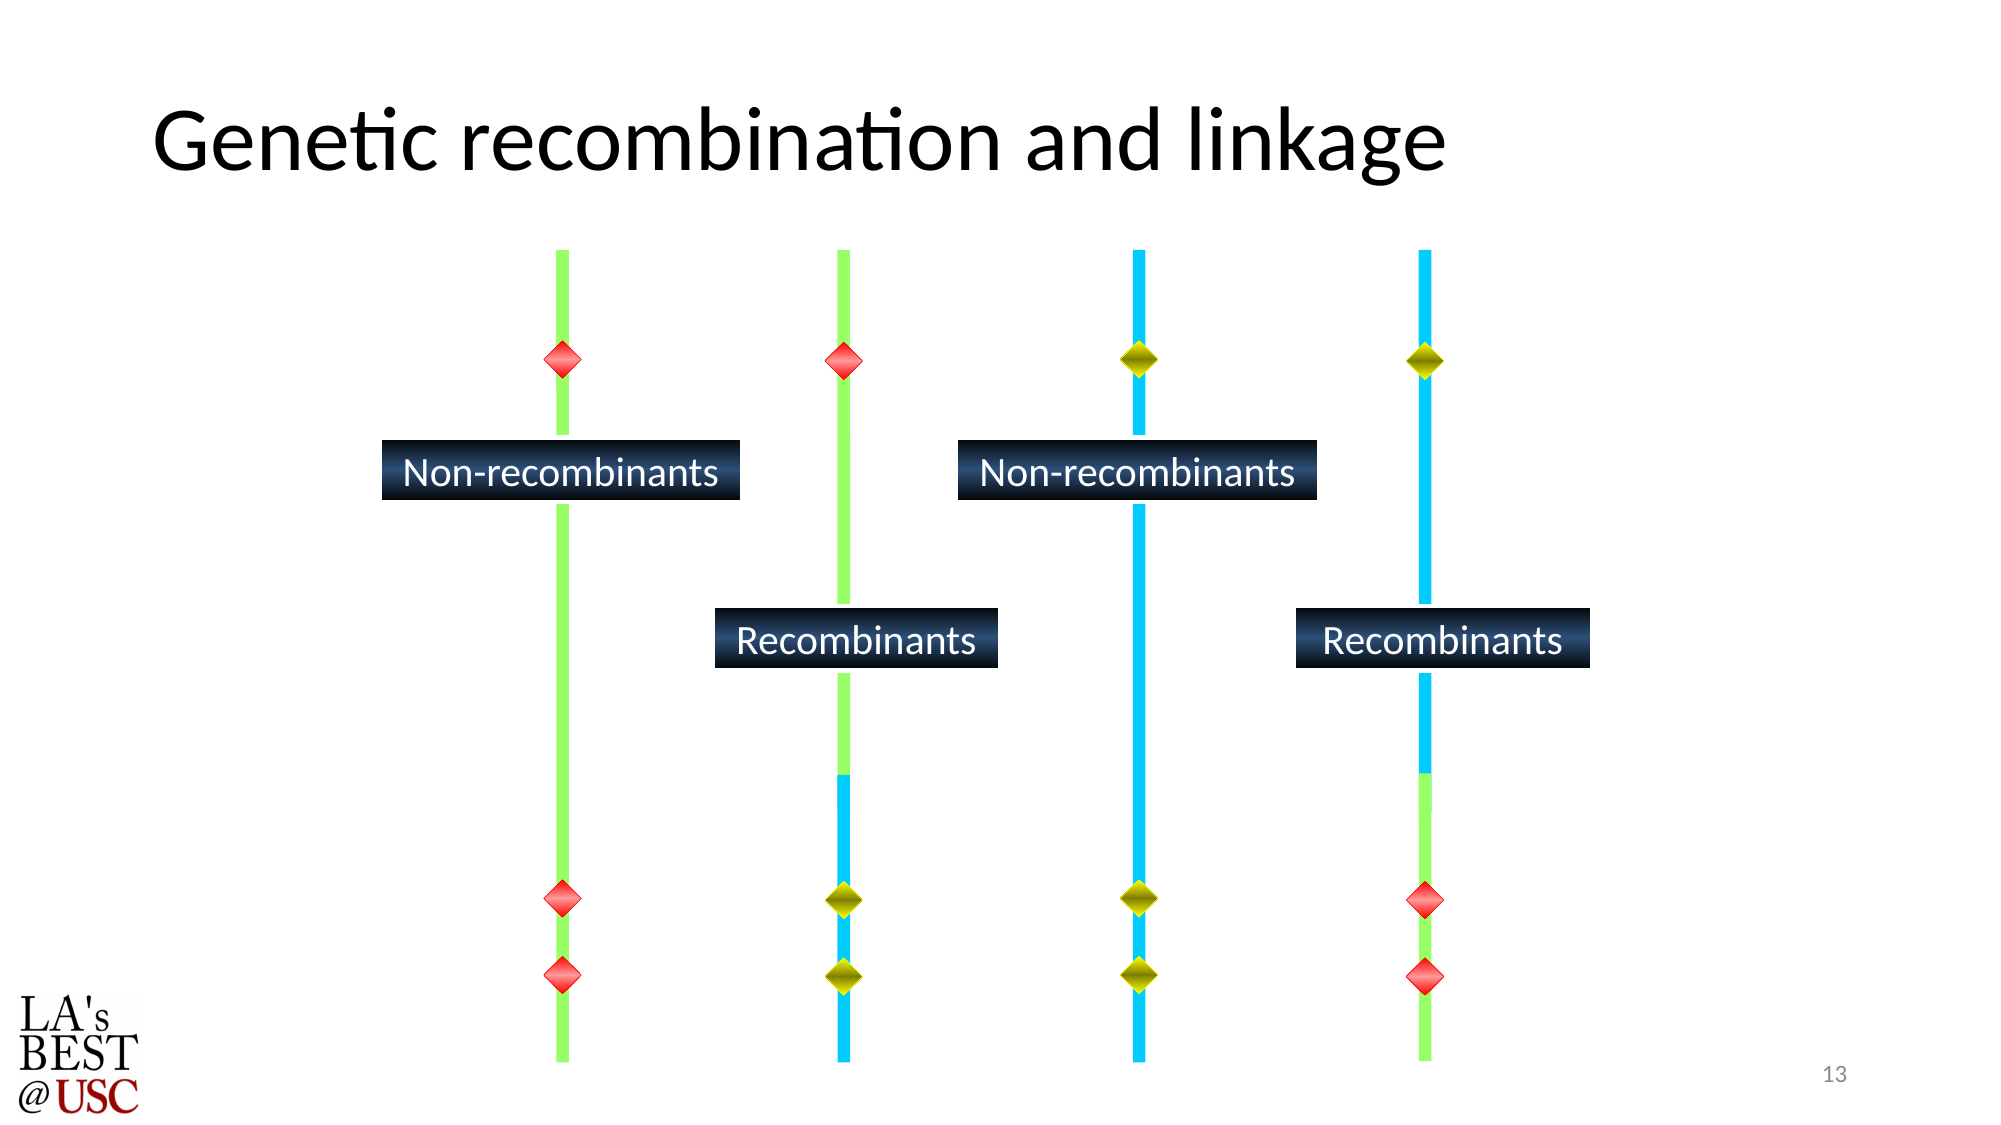

# Genetic recombination and linkage

A
A
a
a

Non-recombinants
Non-recombinants
Recombinants
Recombinants

B
b
B
b

C
c
C
c

13